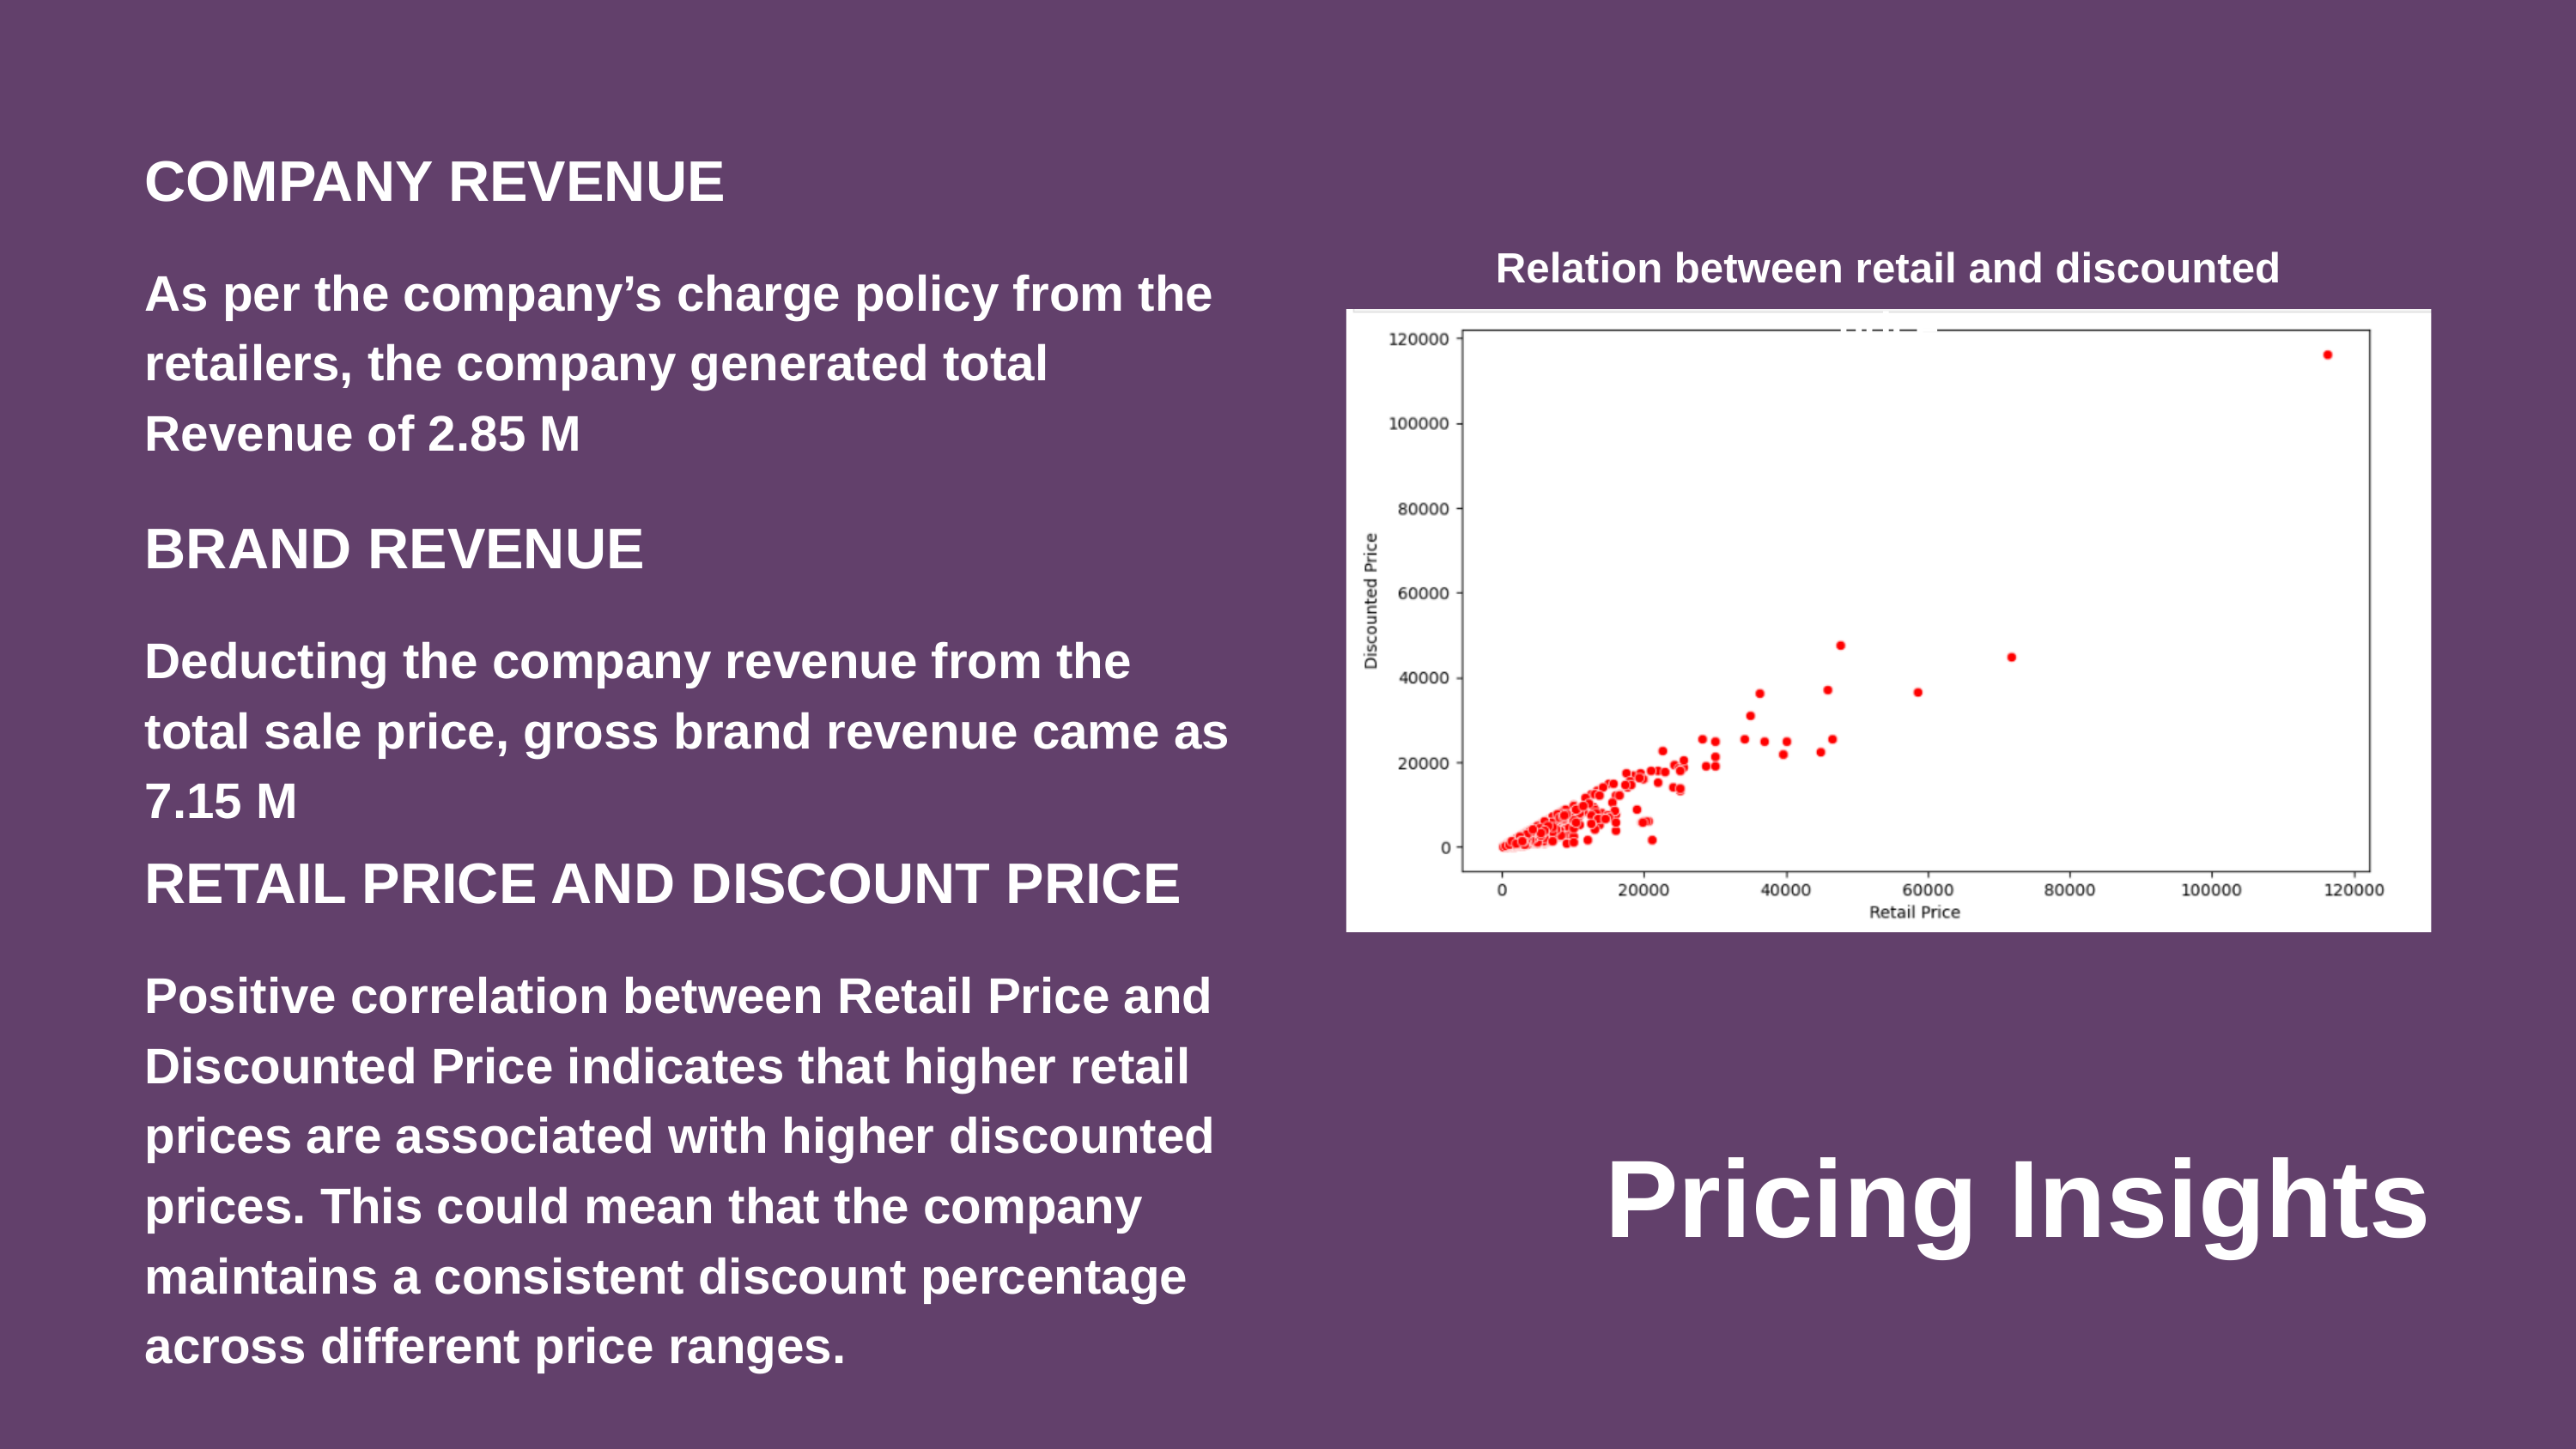

COMPANY REVENUE
As per the company’s charge policy from the retailers, the company generated total Revenue of 2.85 M

Relation between retail and discounted price

BRAND REVENUE
Deducting the company revenue from the total sale price, gross brand revenue came as 7.15 M

RETAIL PRICE AND DISCOUNT PRICE
Positive correlation between Retail Price and Discounted Price indicates that higher retail prices are associated with higher discounted prices. This could mean that the company maintains a consistent discount percentage across different price ranges.
Pricing Insights